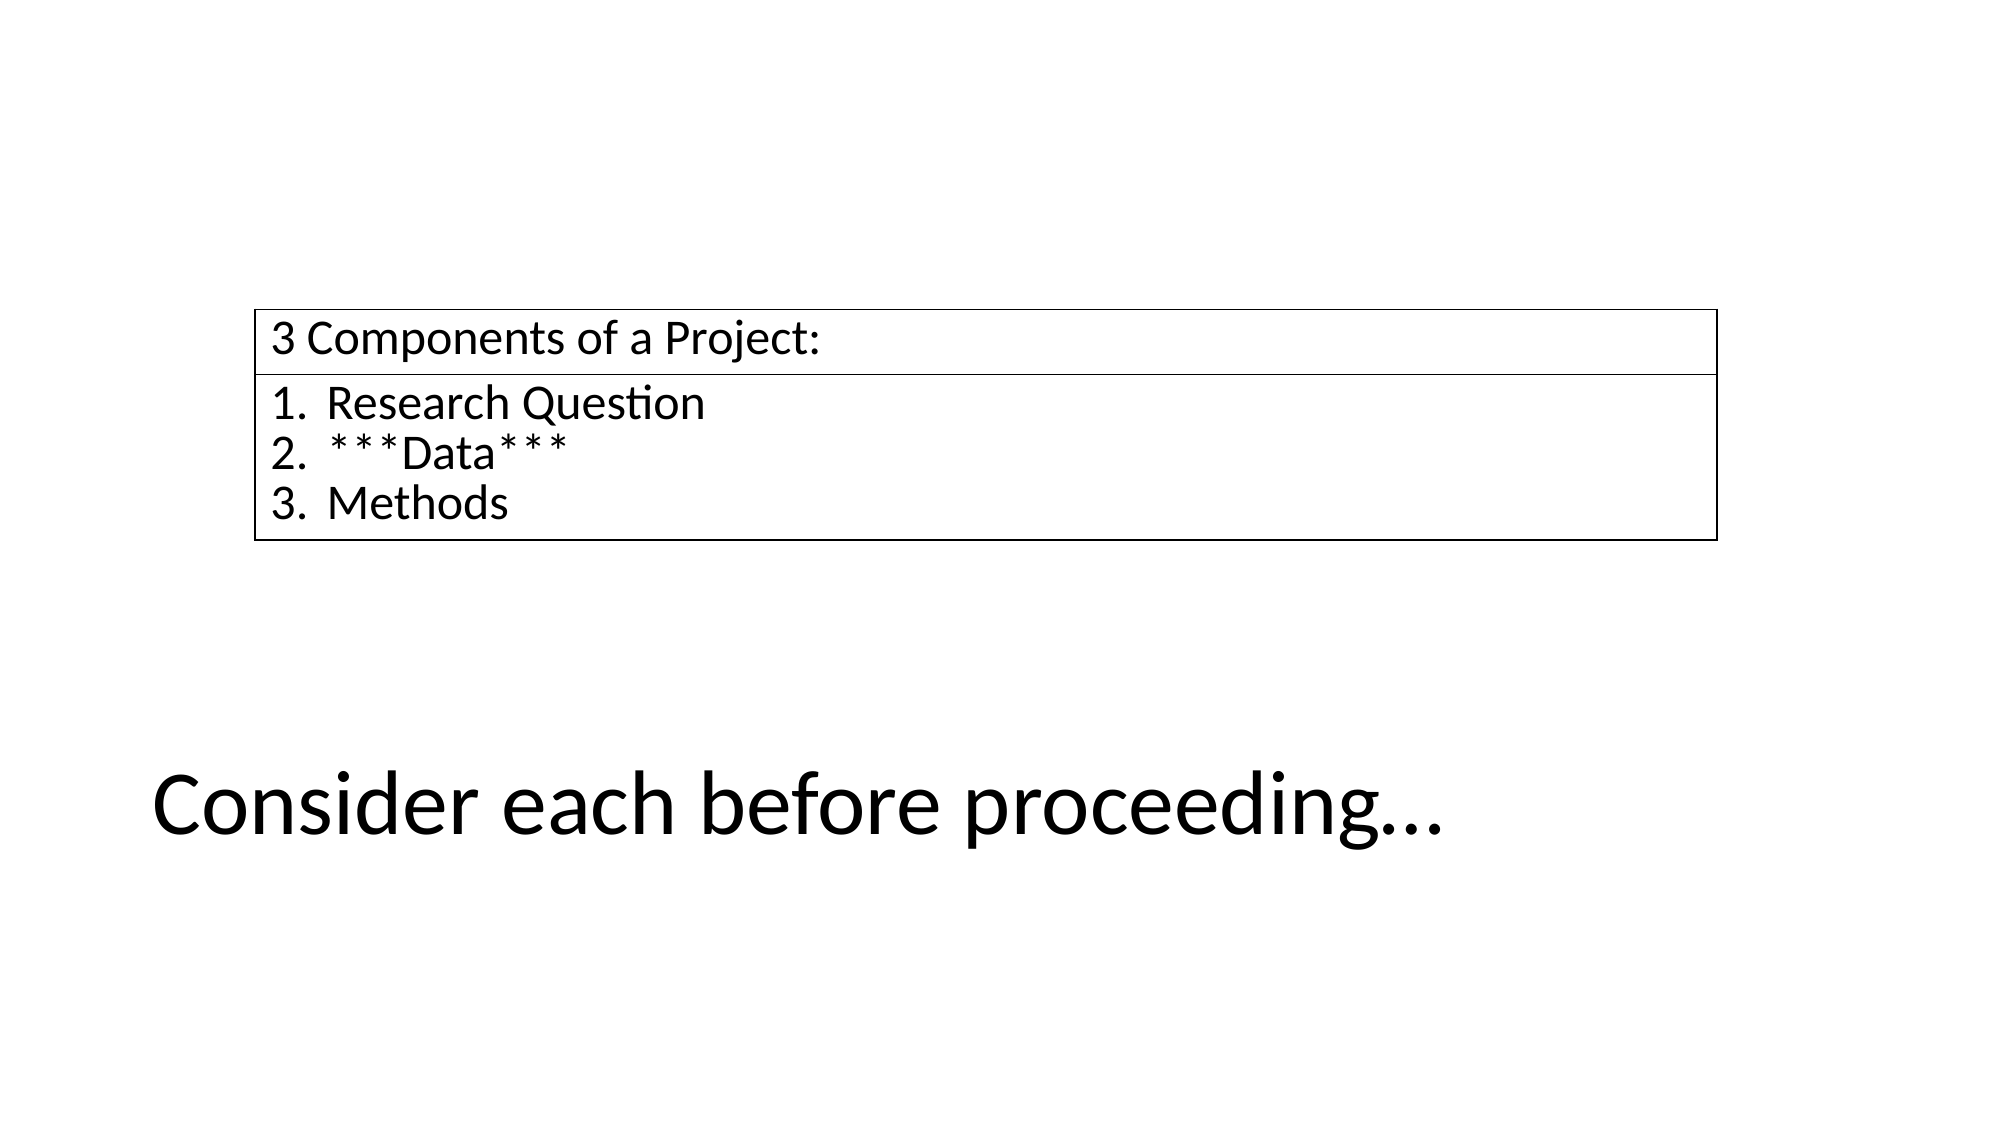

| 3 Components of a Project: |
| --- |
| Research Question \*\*\*Data\*\*\* Methods |
# Consider each before proceeding…